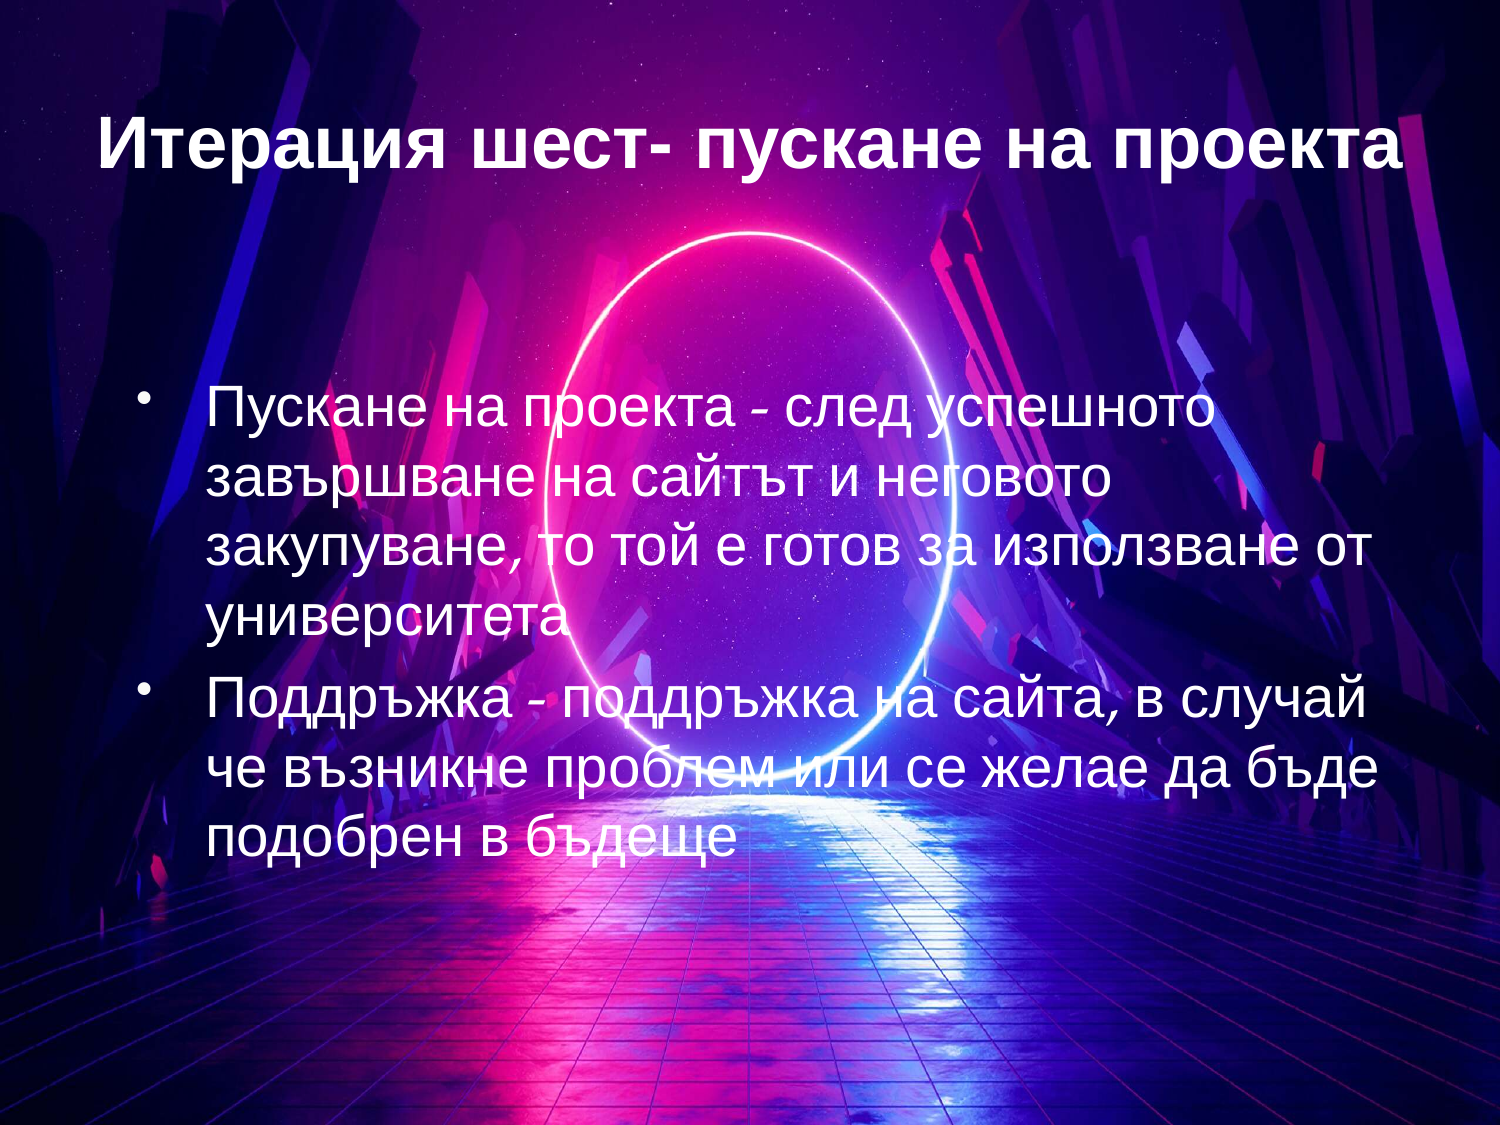

# Итерация шест- пускане на проекта
Пускане на проекта - след успешното завършване на сайтът и неговото закупуване, то той е готов за използване от университета
Поддръжка - поддръжка на сайта, в случай че възникне проблем или се желае да бъде подобрен в бъдеще